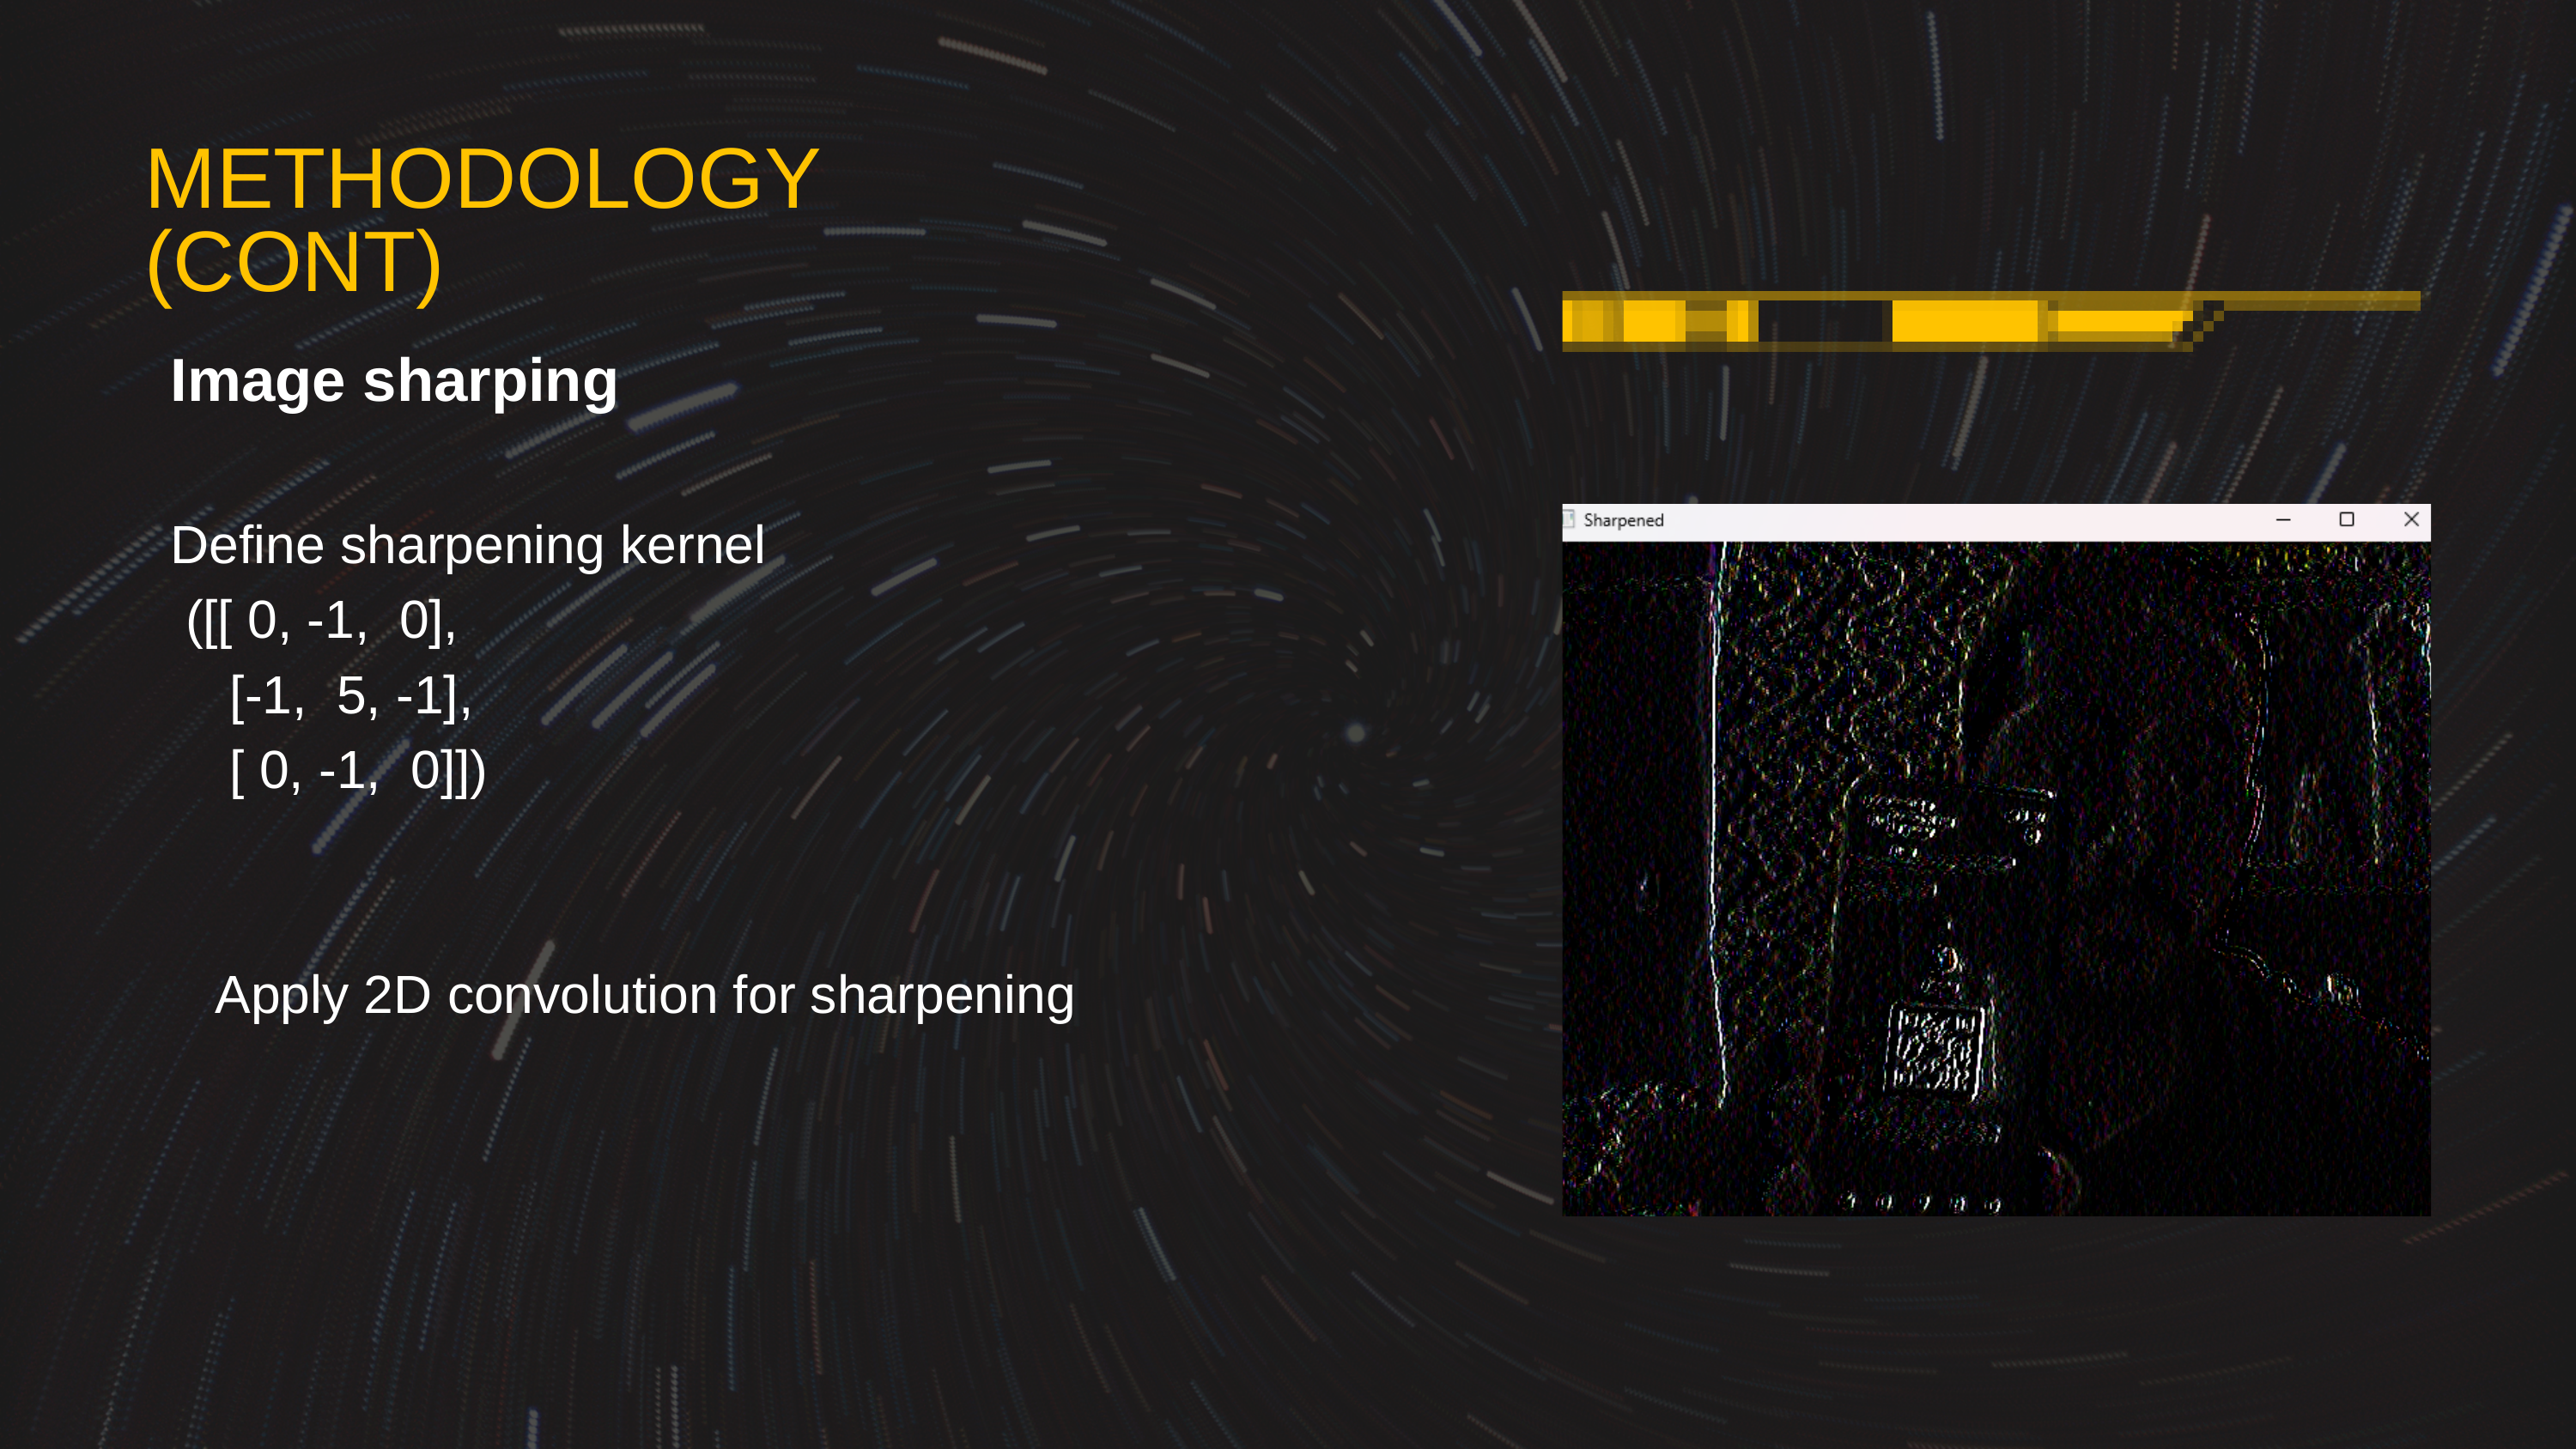

METHODOLOGY (CONT)

Image sharping

Define sharpening kernel
 ([[ 0, -1,  0],
    [-1,  5, -1],
    [ 0, -1,  0]])

   Apply 2D convolution for sharpening